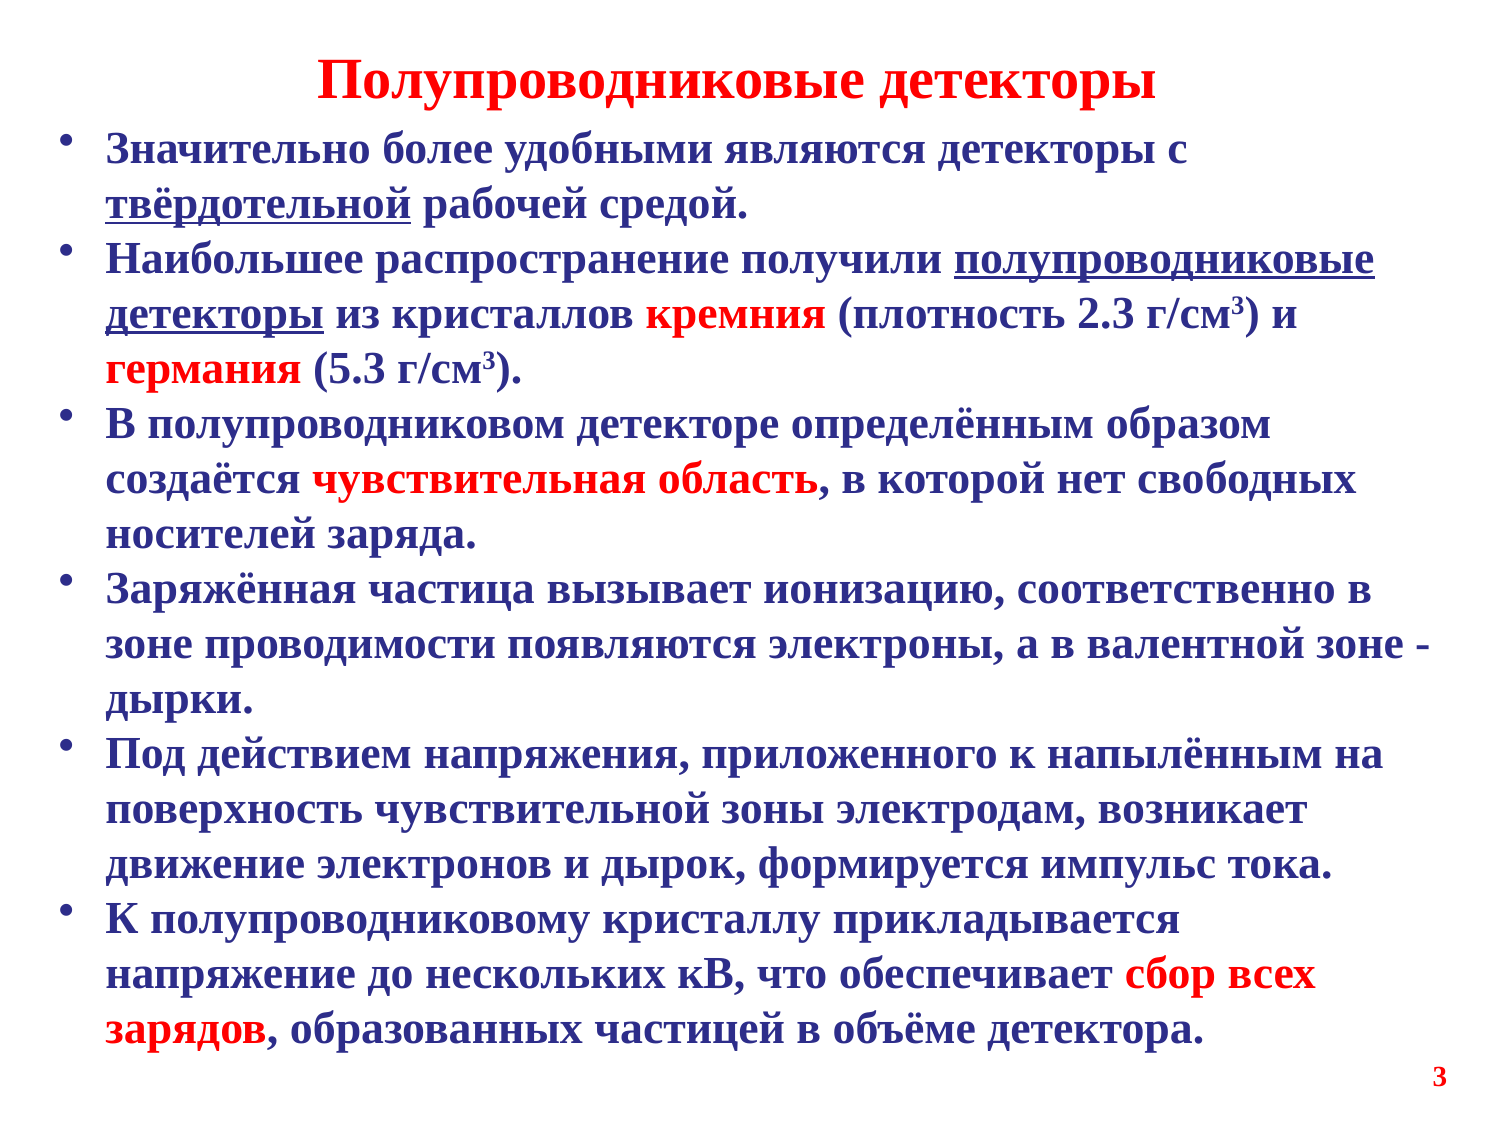

# Полупроводниковые детекторы
Значительно более удобными являются детекторы с твёрдотельной рабочей средой.
Наибольшее распространение получили полупроводниковые детекторы из кристаллов кремния (плотность 2.3 г/см3) и германия (5.3 г/см3).
В полупроводниковом детекторе определённым образом создаётся чувствительная область, в которой нет свободных носителей заряда.
Заряжённая частица вызывает ионизацию, соответственно в зоне проводимости появляются электроны, а в валентной зоне - дырки.
Под действием напряжения, приложенного к напылённым на поверхность чувствительной зоны электродам, возникает движение электронов и дырок, формируется импульс тока.
К полупроводниковому кристаллу прикладывается напряжение до нескольких кВ, что обеспечивает сбор всех зарядов, образованных частицей в объёме детектора.
3